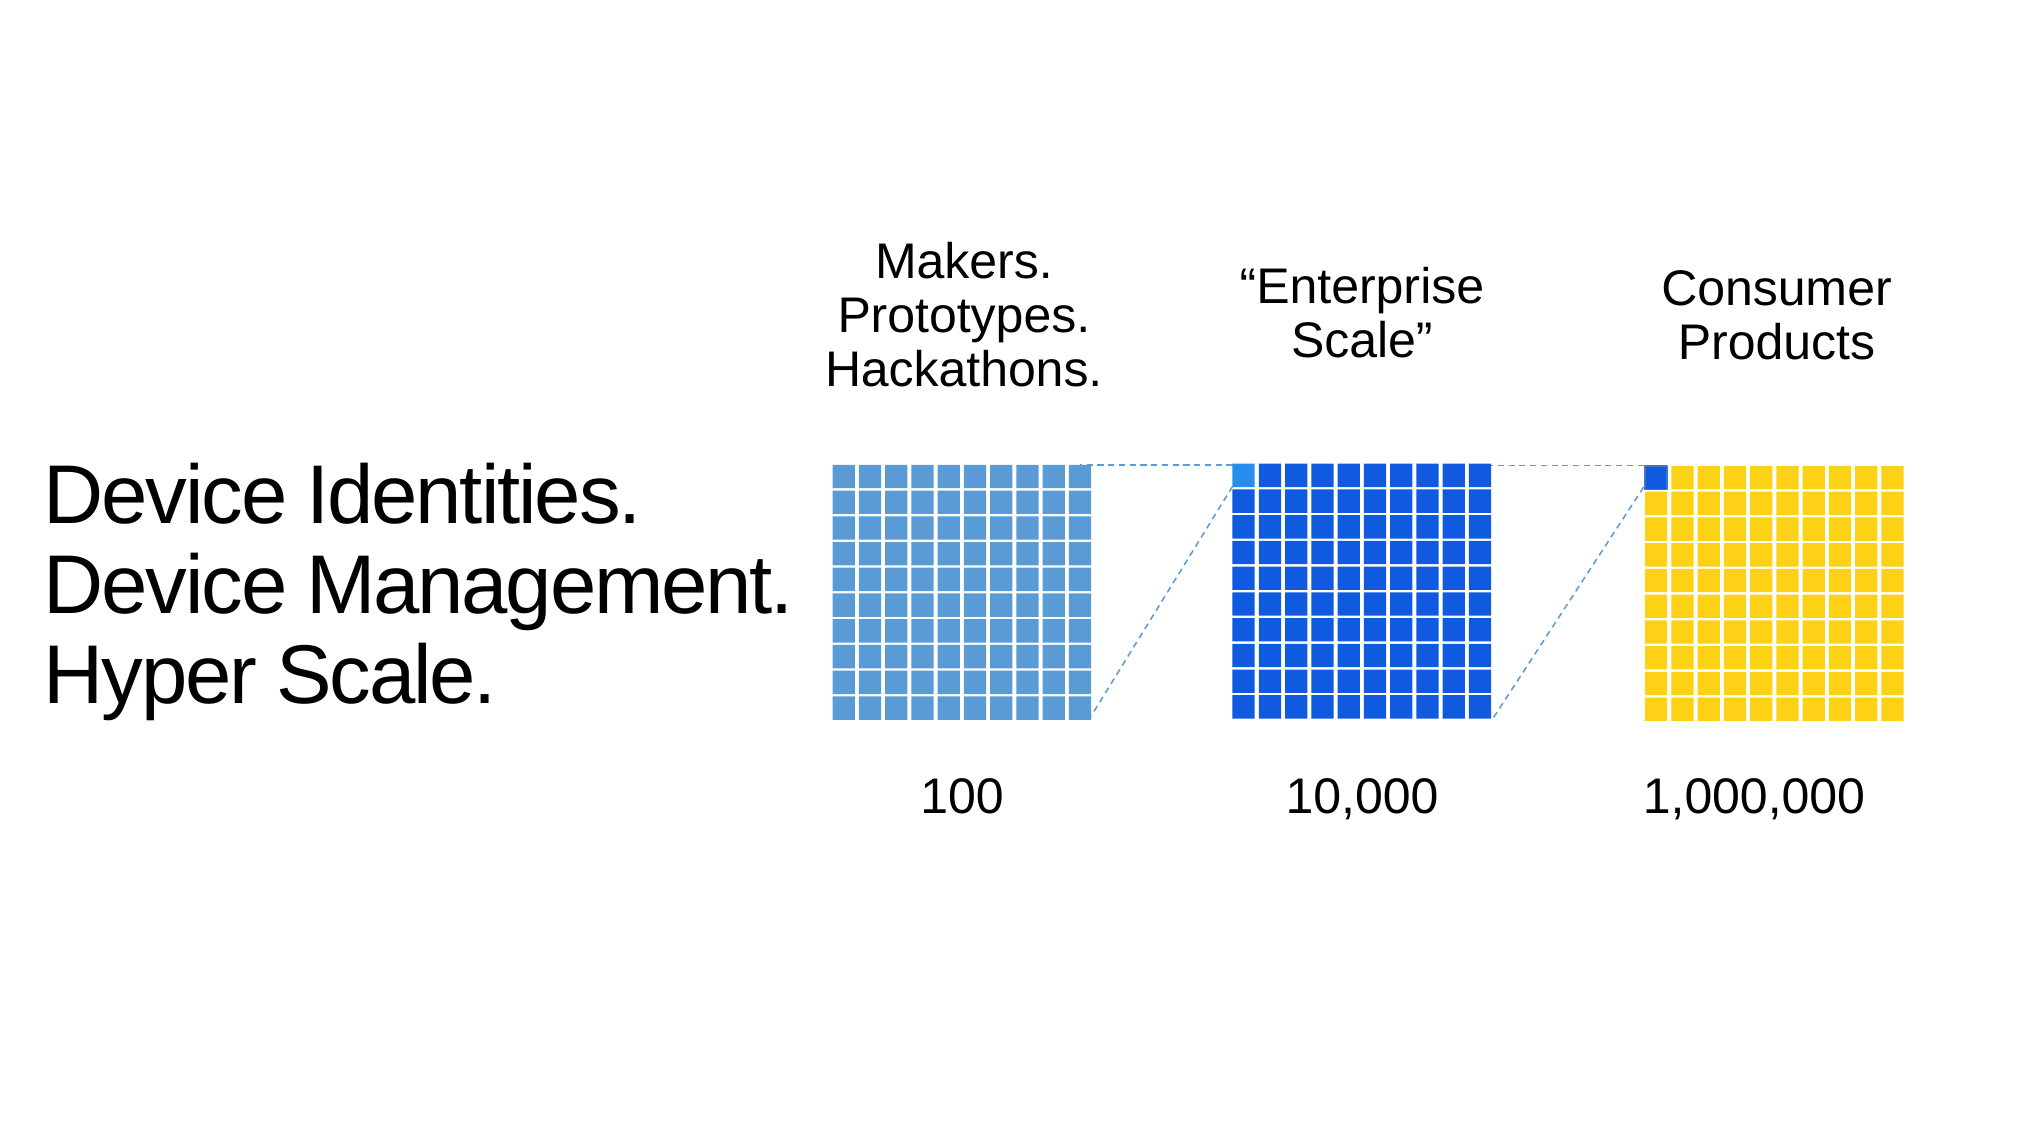

# Device Identities. Device Management. Hyper Scale.
Makers.
Prototypes.
Hackathons.
“Enterprise
Scale”
Consumer
Products

100
10,000
1,000,000